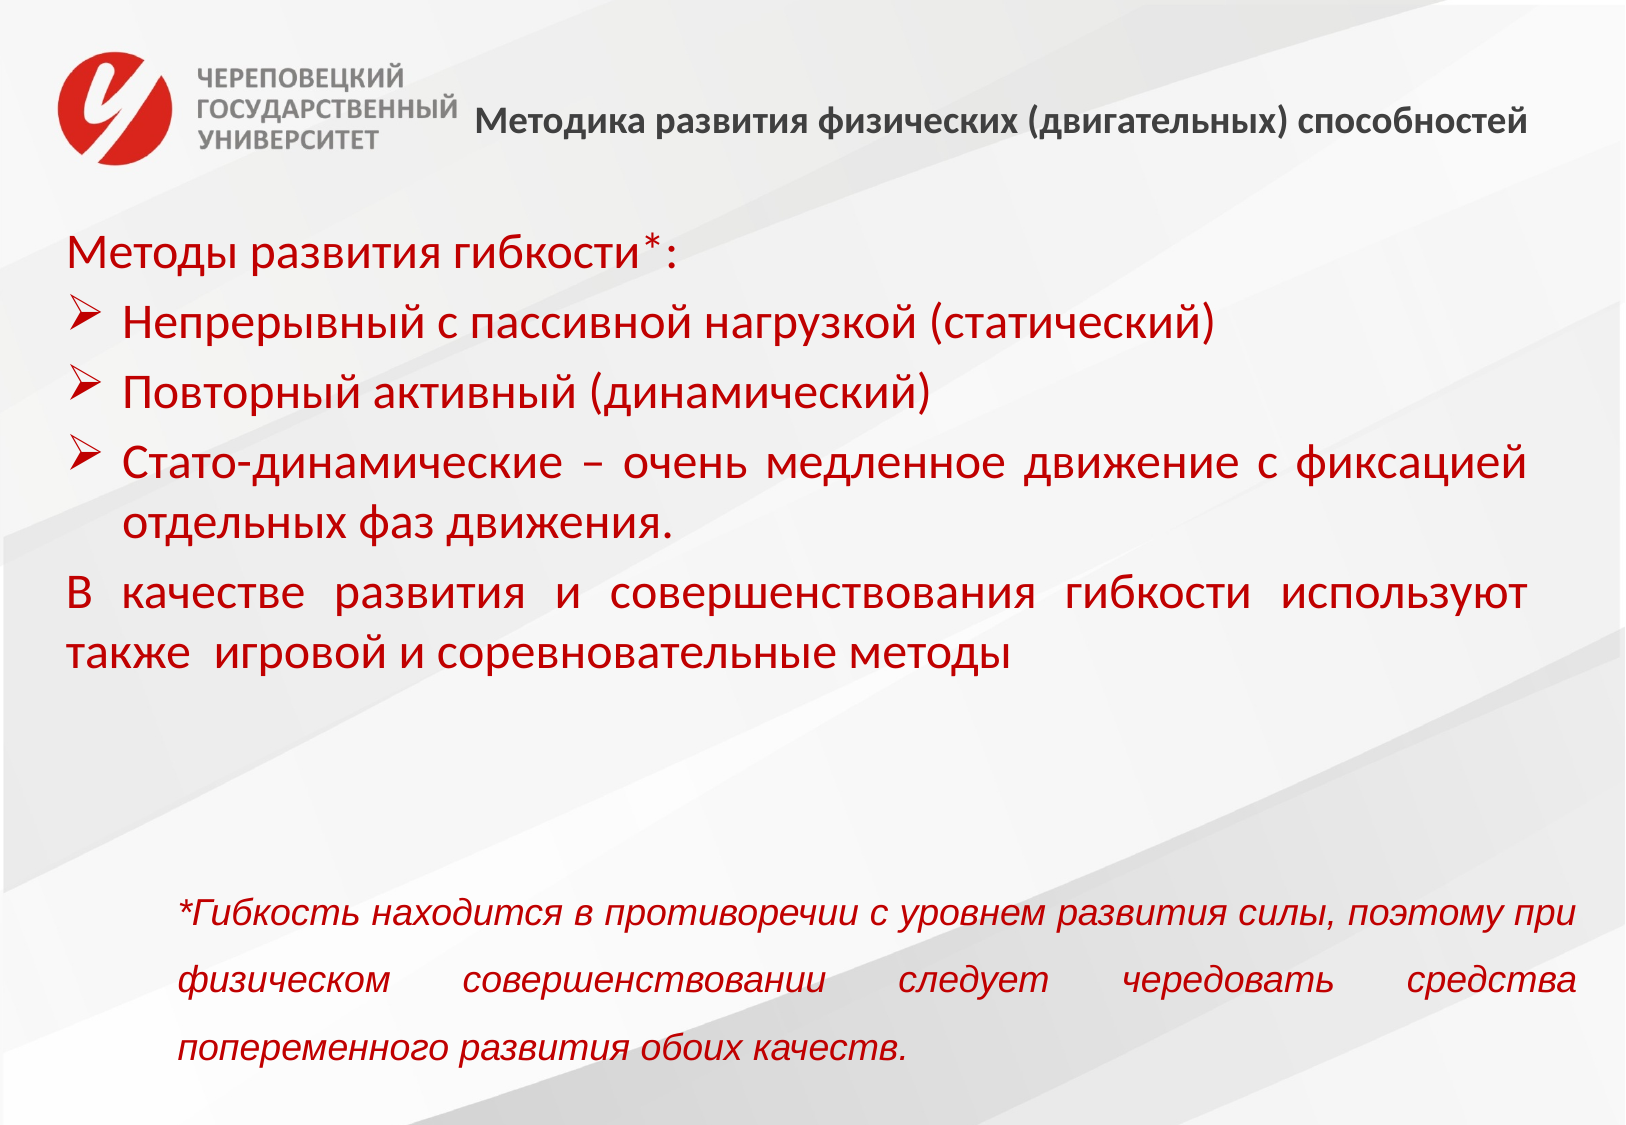

# Методика развития физических (двигательных) способностей
Методы развития гибкости*:
Непрерывный с пассивной нагрузкой (статический)
Повторный активный (динамический)
Стато-динамические – очень медленное движение с фиксацией отдельных фаз движения.
В качестве развития и совершенствования гибкости используют также  игровой и соревновательные методы
*Гибкость находится в противоречии с уровнем развития силы, поэтому при физическом совершенствовании следует чередовать средства попеременного развития обоих качеств.